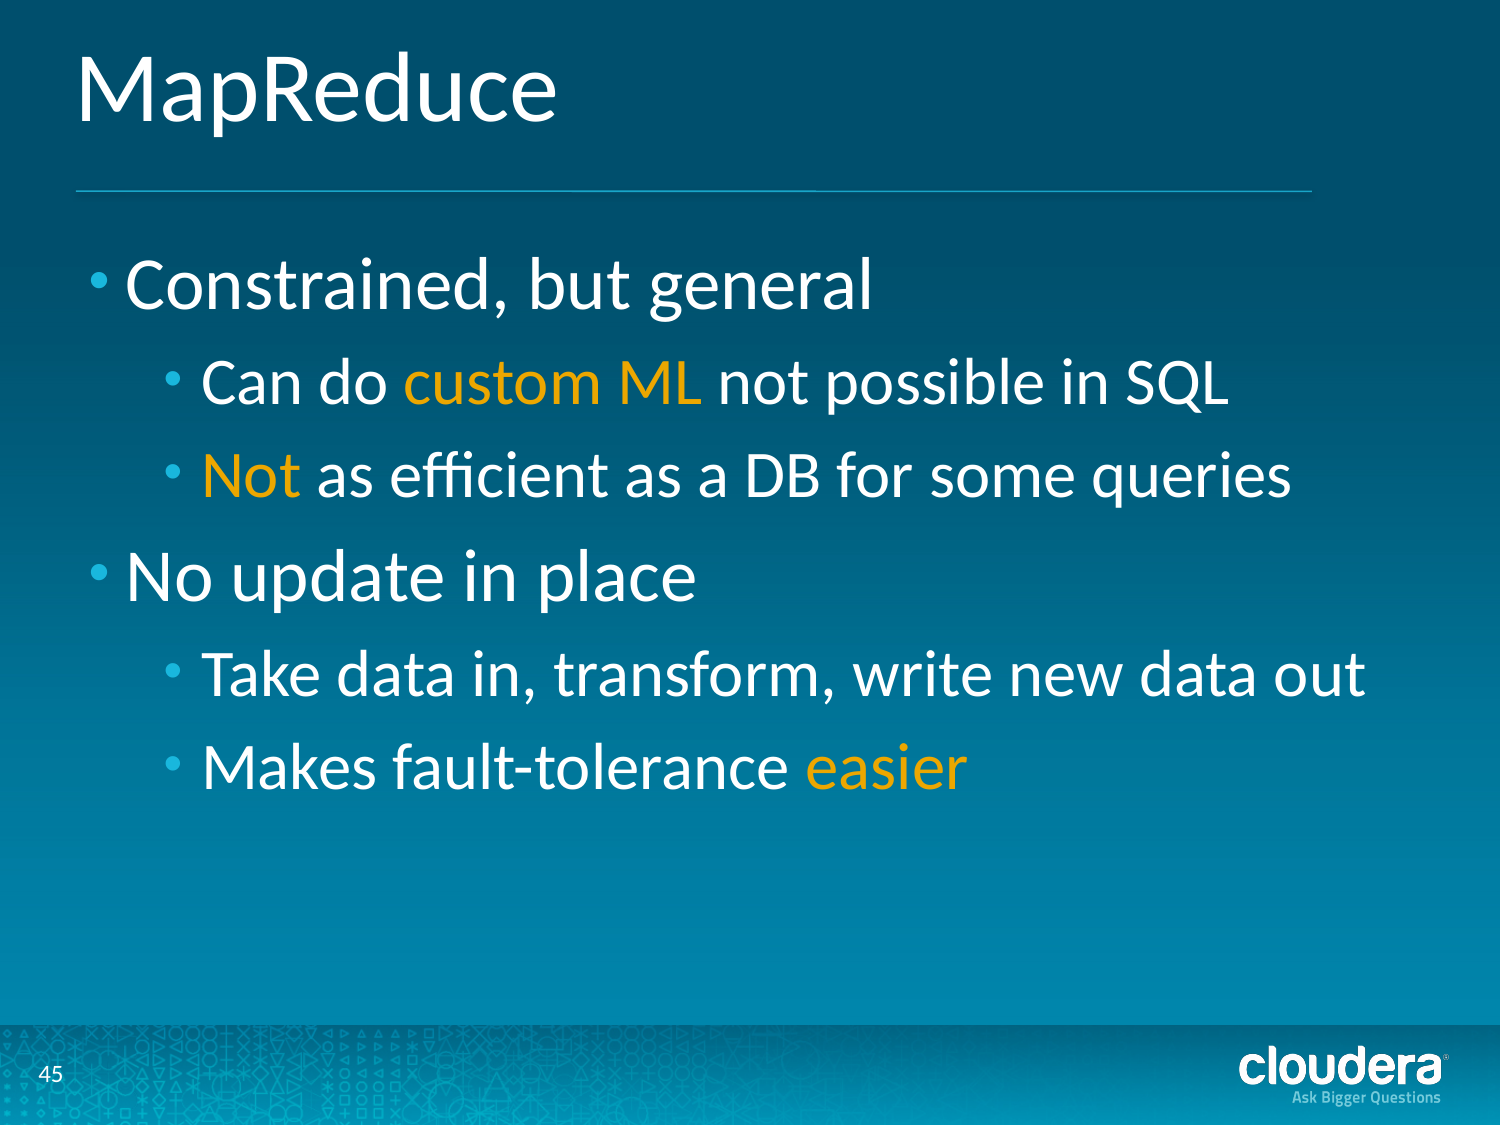

# MapReduce
Constrained, but general
Can do custom ML not possible in SQL
Not as efficient as a DB for some queries
No update in place
Take data in, transform, write new data out
Makes fault-tolerance easier

45